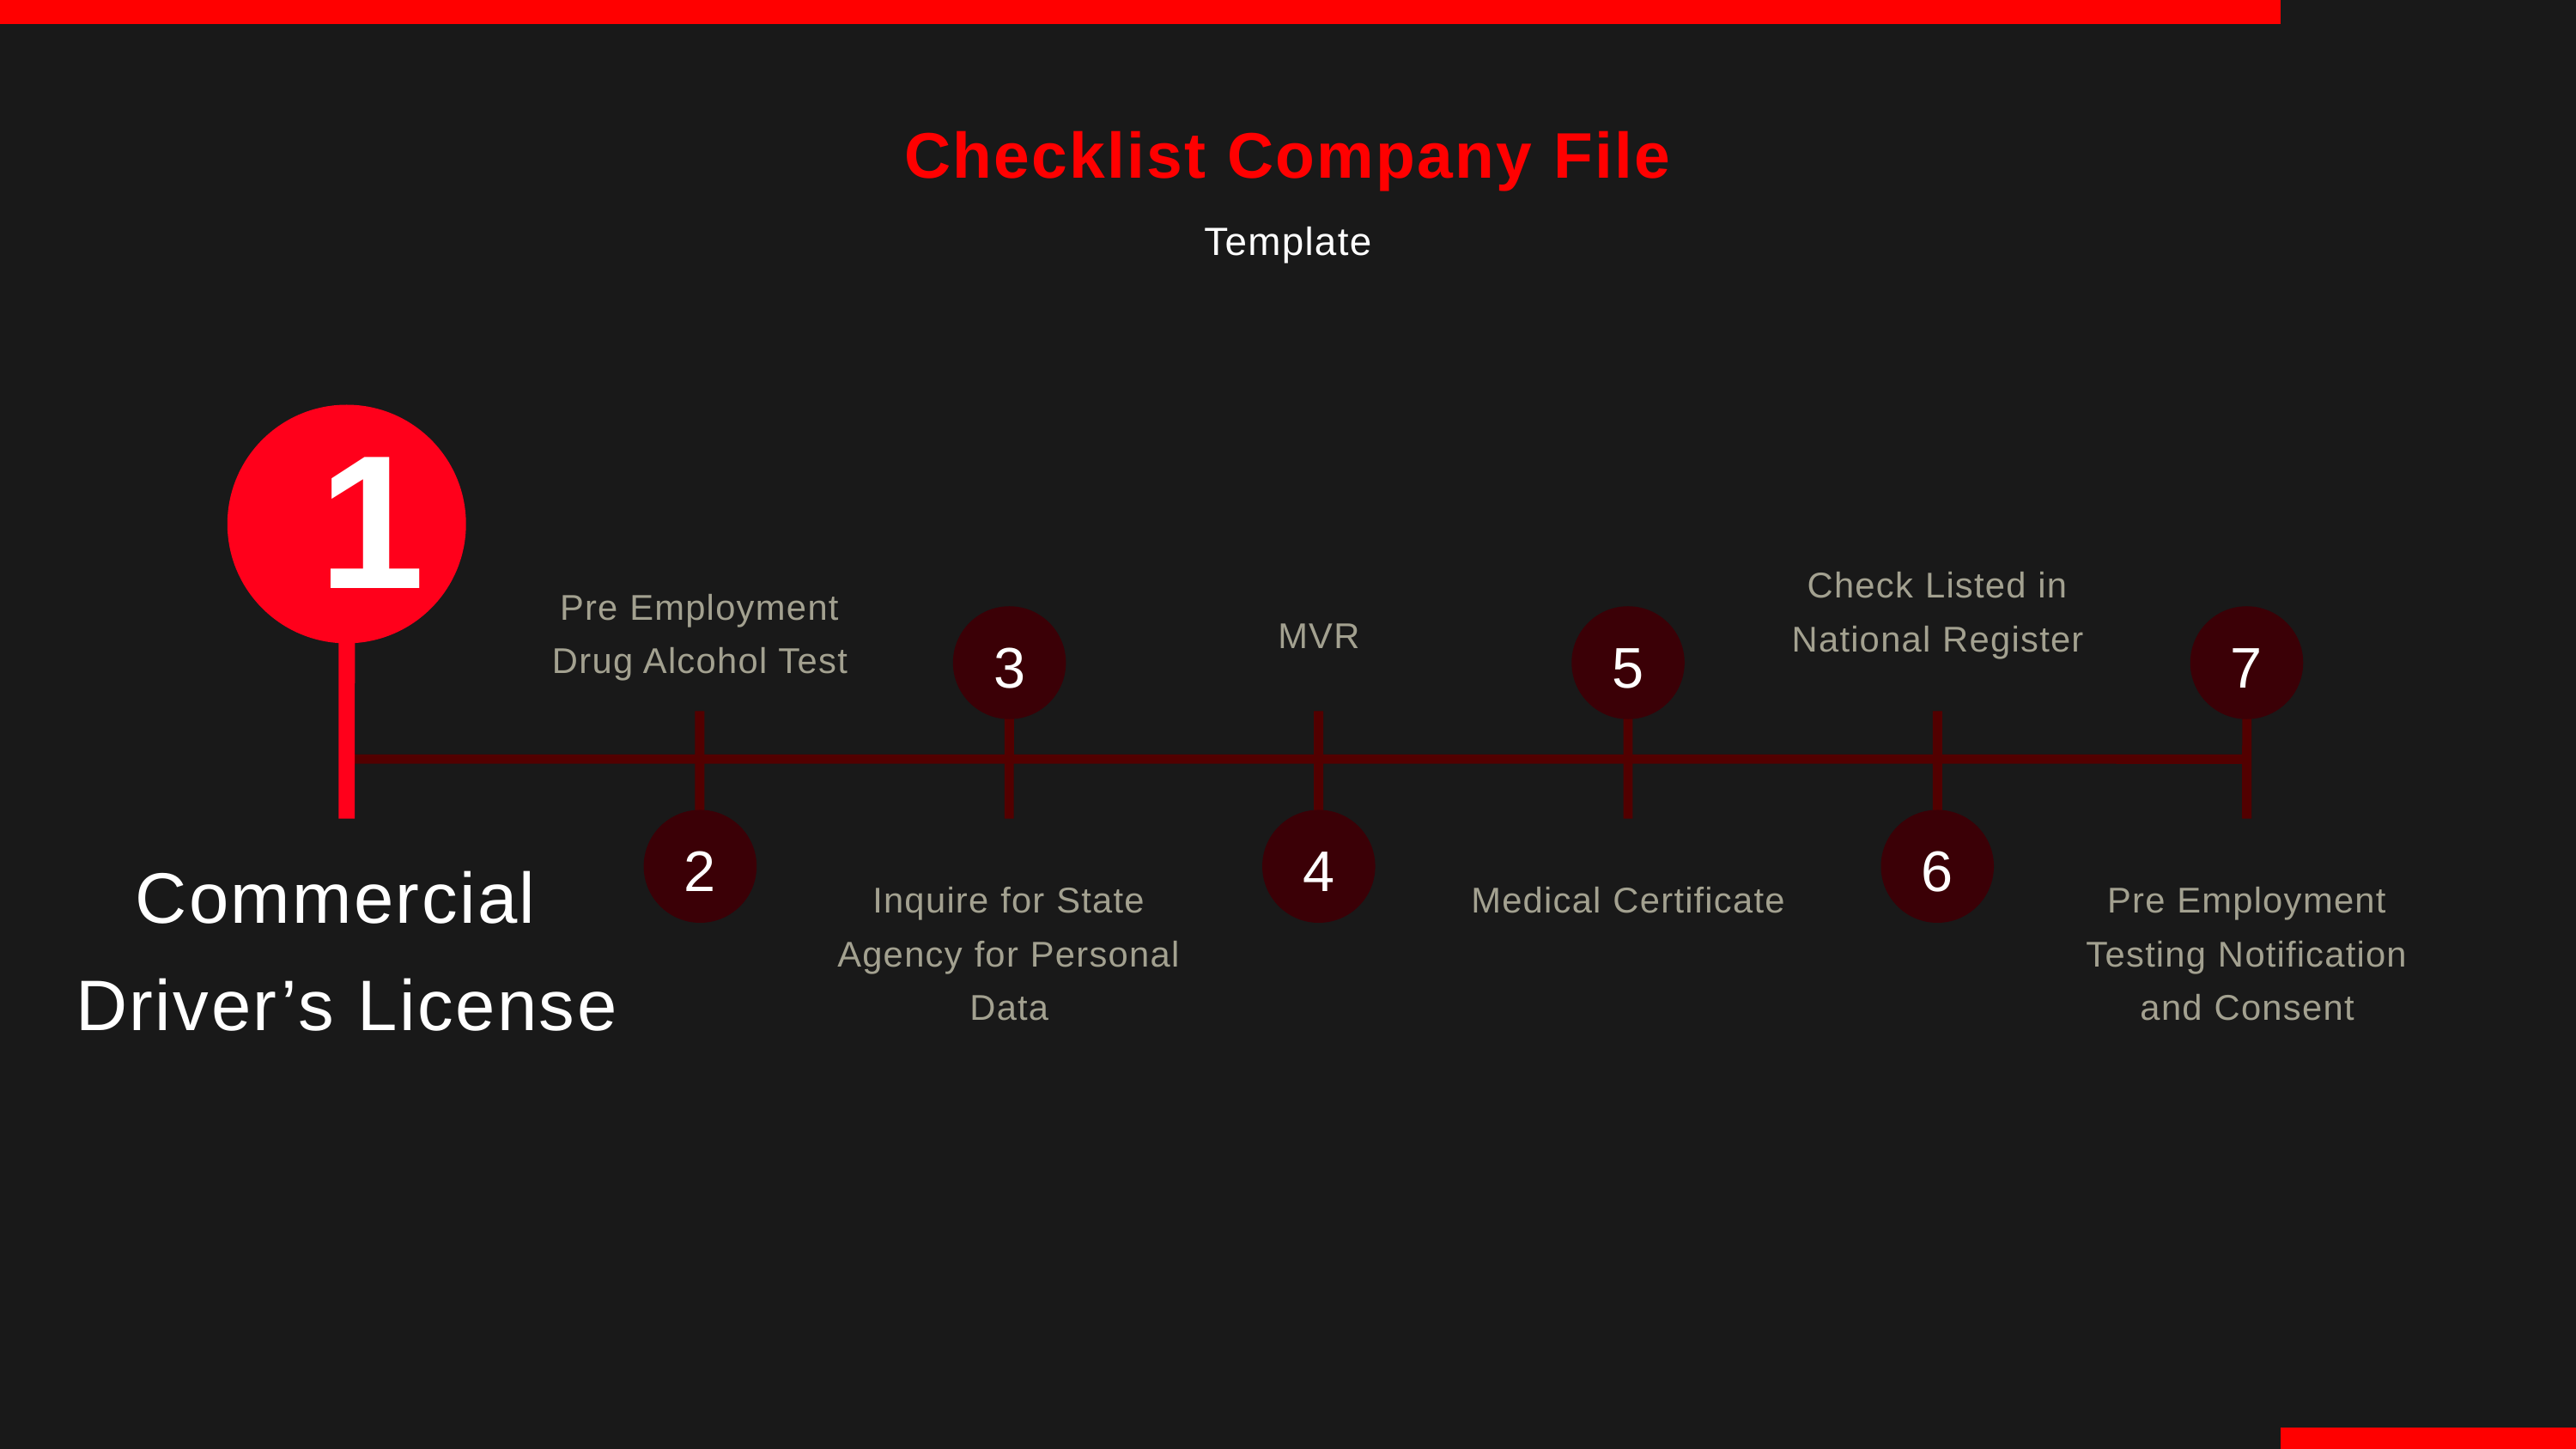

Checklist Company File
Template

1
Check Listed in National Register
Pre Employment Drug Alcohol Test
MVR

3

5

7

2

4

6
Commercial
Driver’s License
Inquire for State Agency for Personal Data
Medical Certificate
Pre Employment Testing Notification and Consent